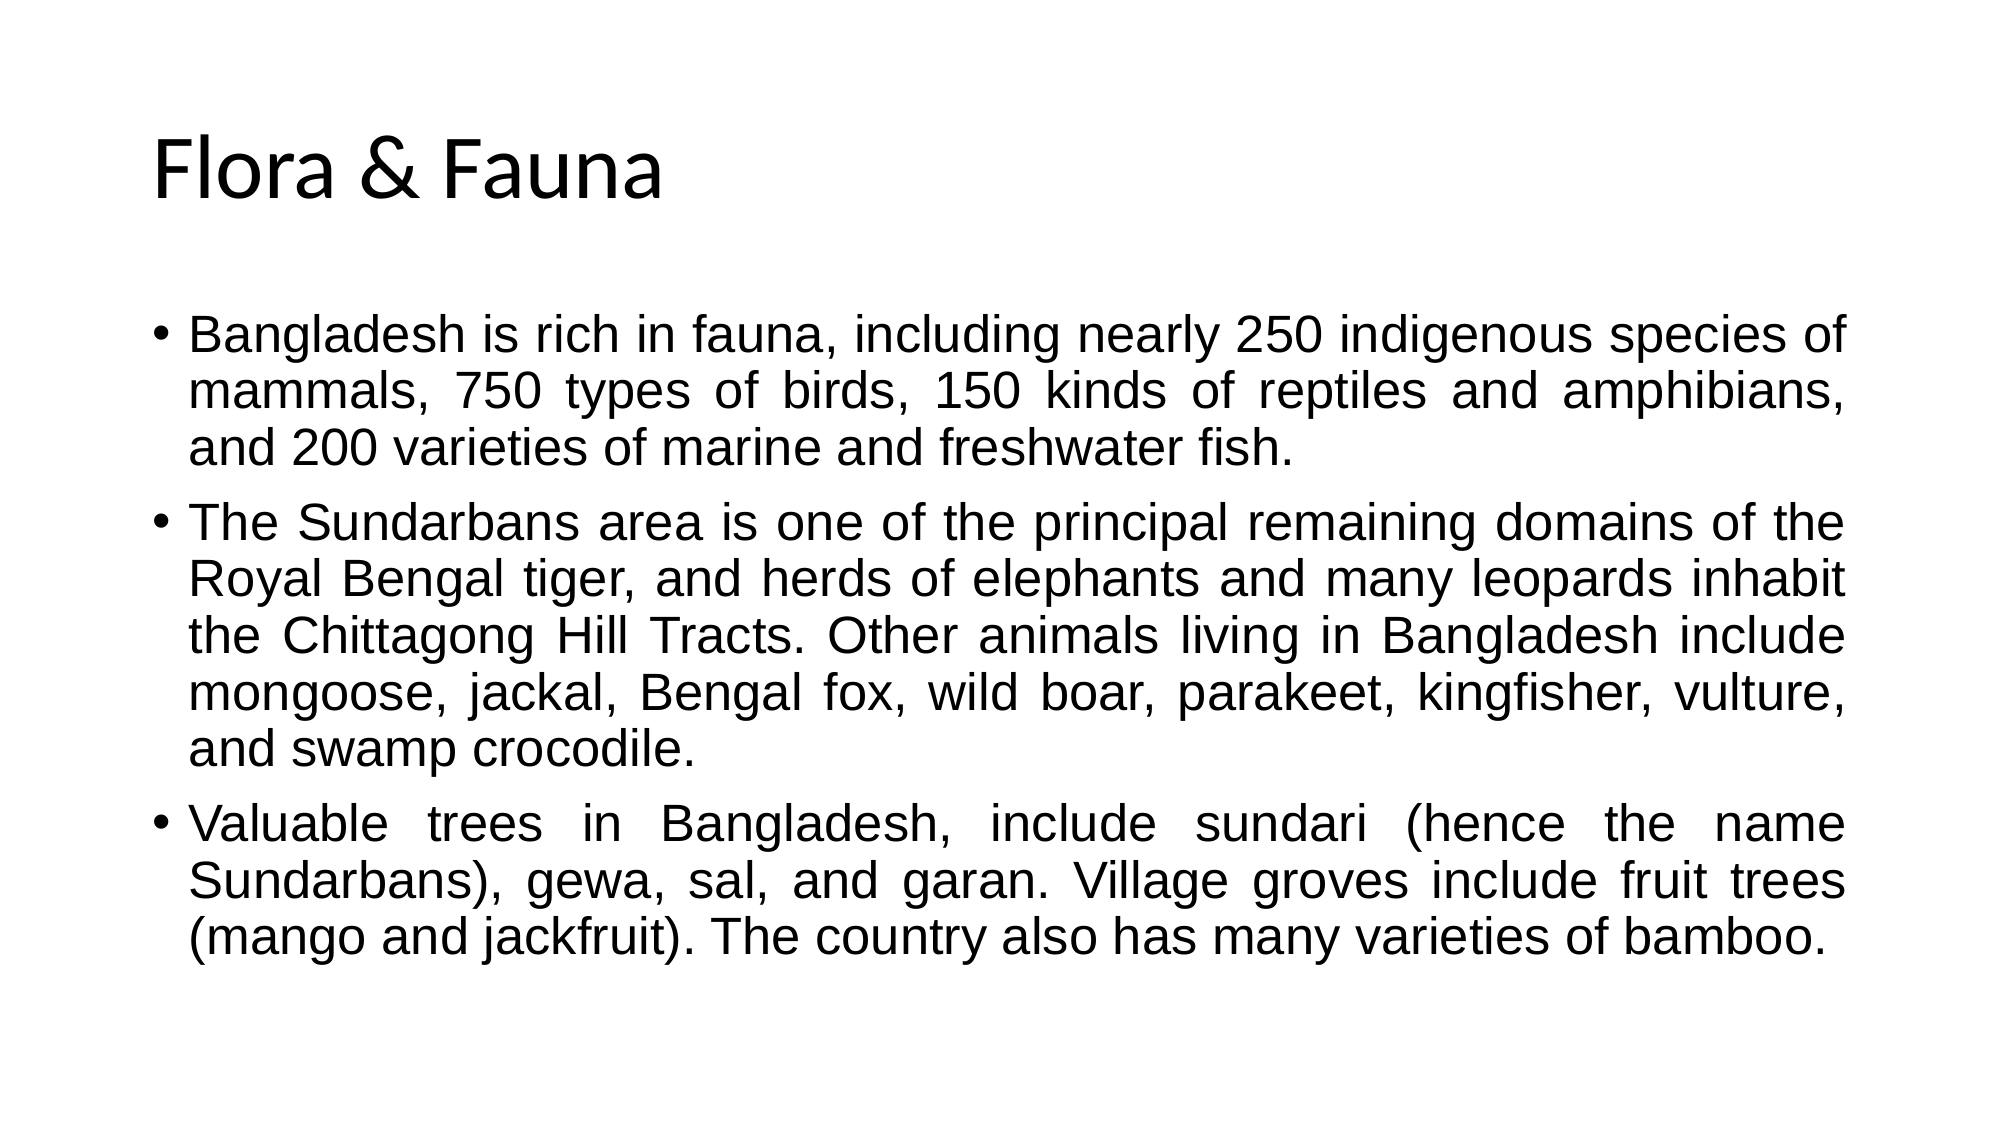

# Flora & Fauna
Bangladesh is rich in fauna, including nearly 250 indigenous species of mammals, 750 types of birds, 150 kinds of reptiles and amphibians, and 200 varieties of marine and freshwater fish.
The Sundarbans area is one of the principal remaining domains of the Royal Bengal tiger, and herds of elephants and many leopards inhabit the Chittagong Hill Tracts. Other animals living in Bangladesh include mongoose, jackal, Bengal fox, wild boar, parakeet, kingfisher, vulture, and swamp crocodile.
Valuable trees in Bangladesh, include sundari (hence the name Sundarbans), gewa, sal, and garan. Village groves include fruit trees (mango and jackfruit). The country also has many varieties of bamboo.